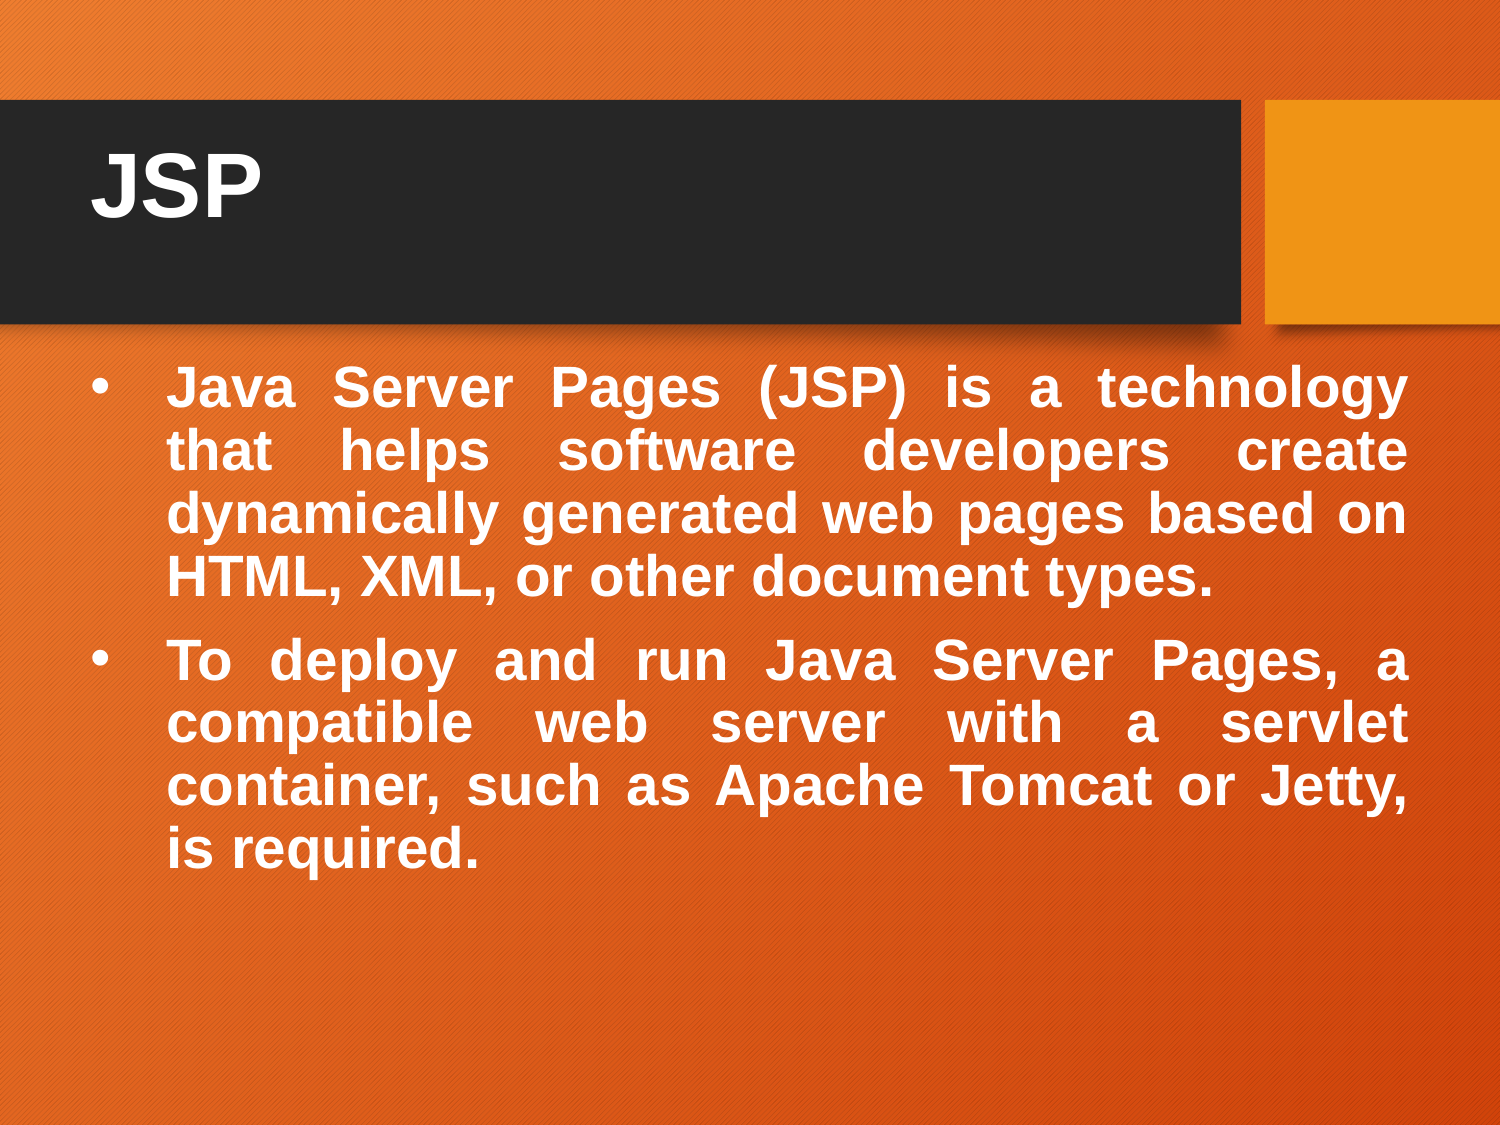

# JSP
Java Server Pages (JSP) is a technology that helps software developers create dynamically generated web pages based on HTML, XML, or other document types.
To deploy and run Java Server Pages, a compatible web server with a servlet container, such as Apache Tomcat or Jetty, is required.